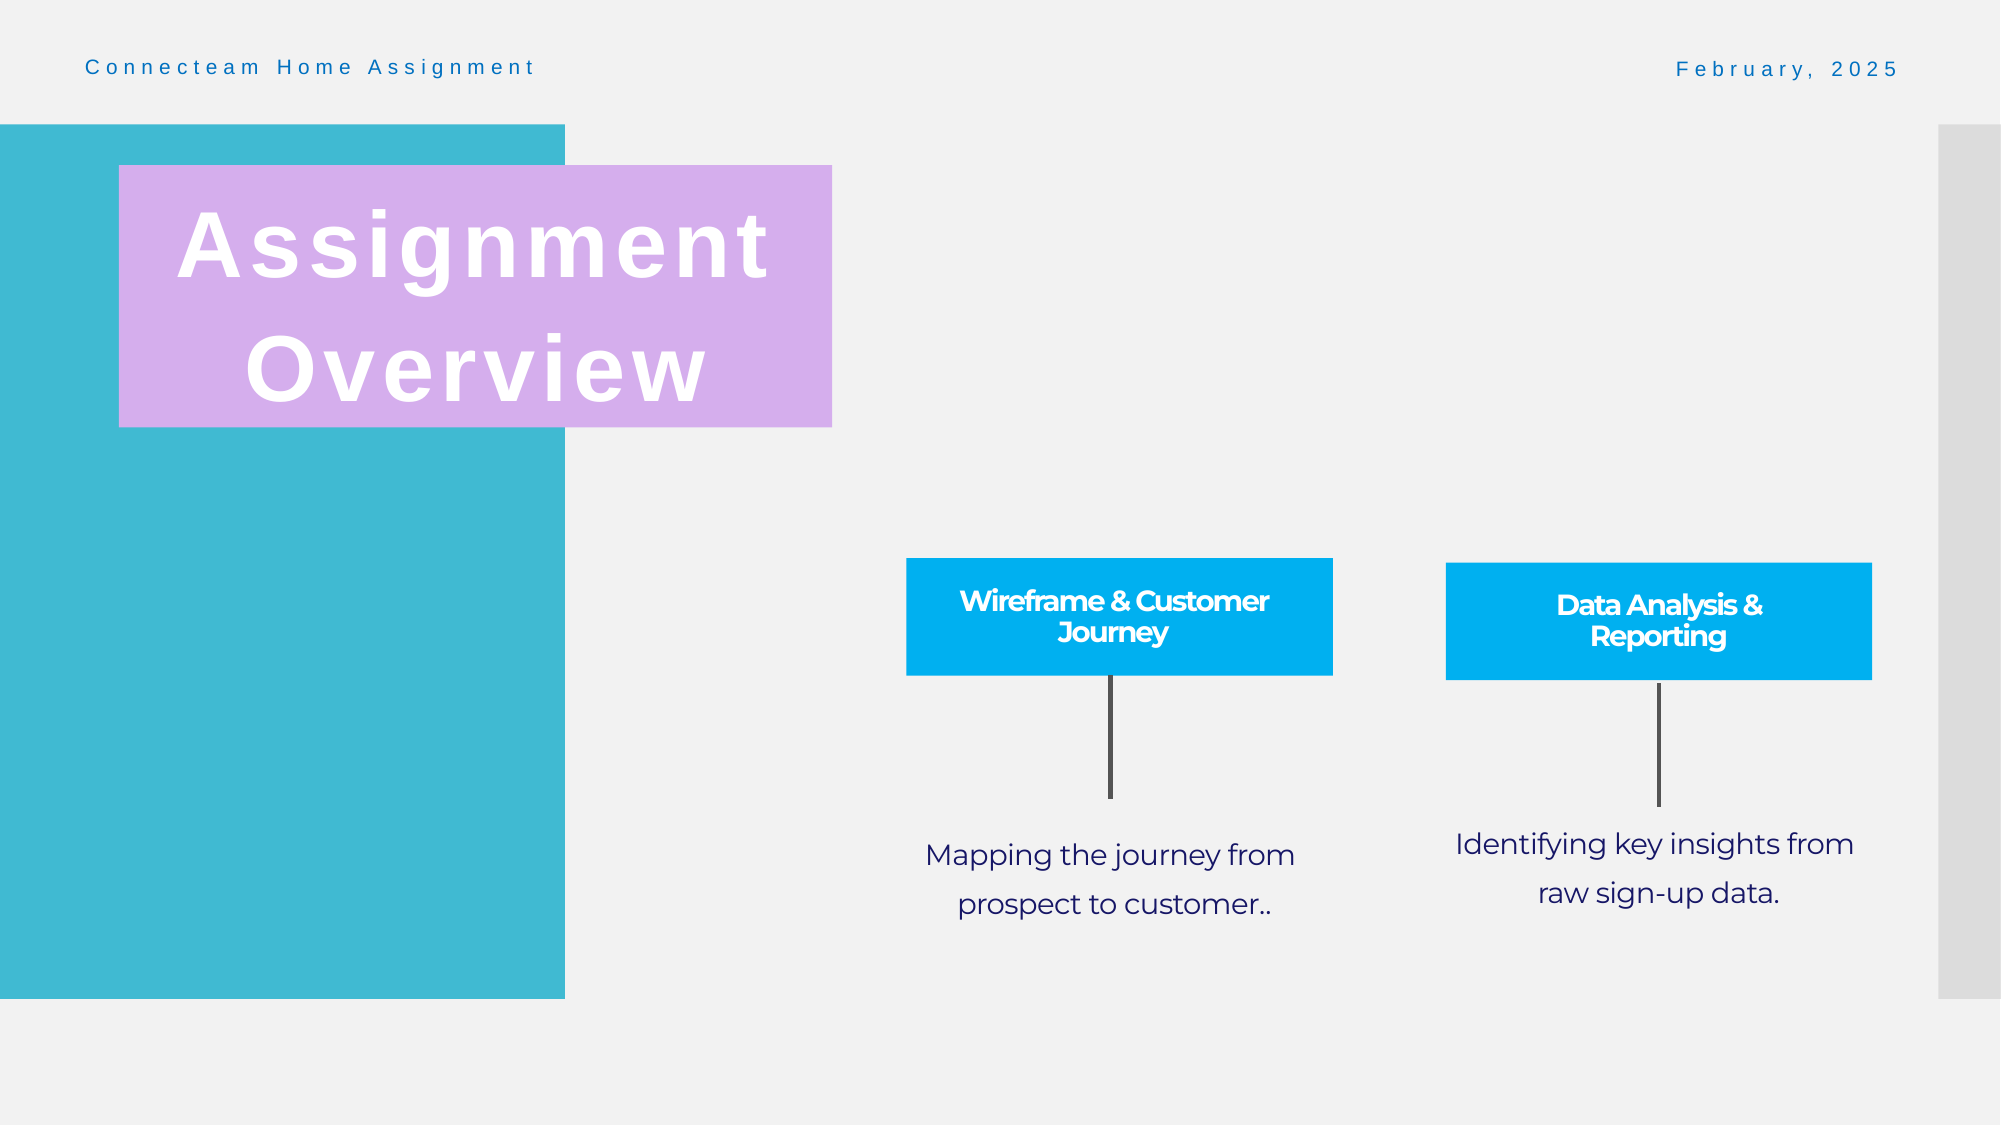

Connecteam Home Assignment
February, 2025
Assignment Overview

Wireframe & Customer Journey
Data Analysis & Reporting
Identifying key insights from
raw sign-up data.
Mapping the journey from
 prospect to customer..